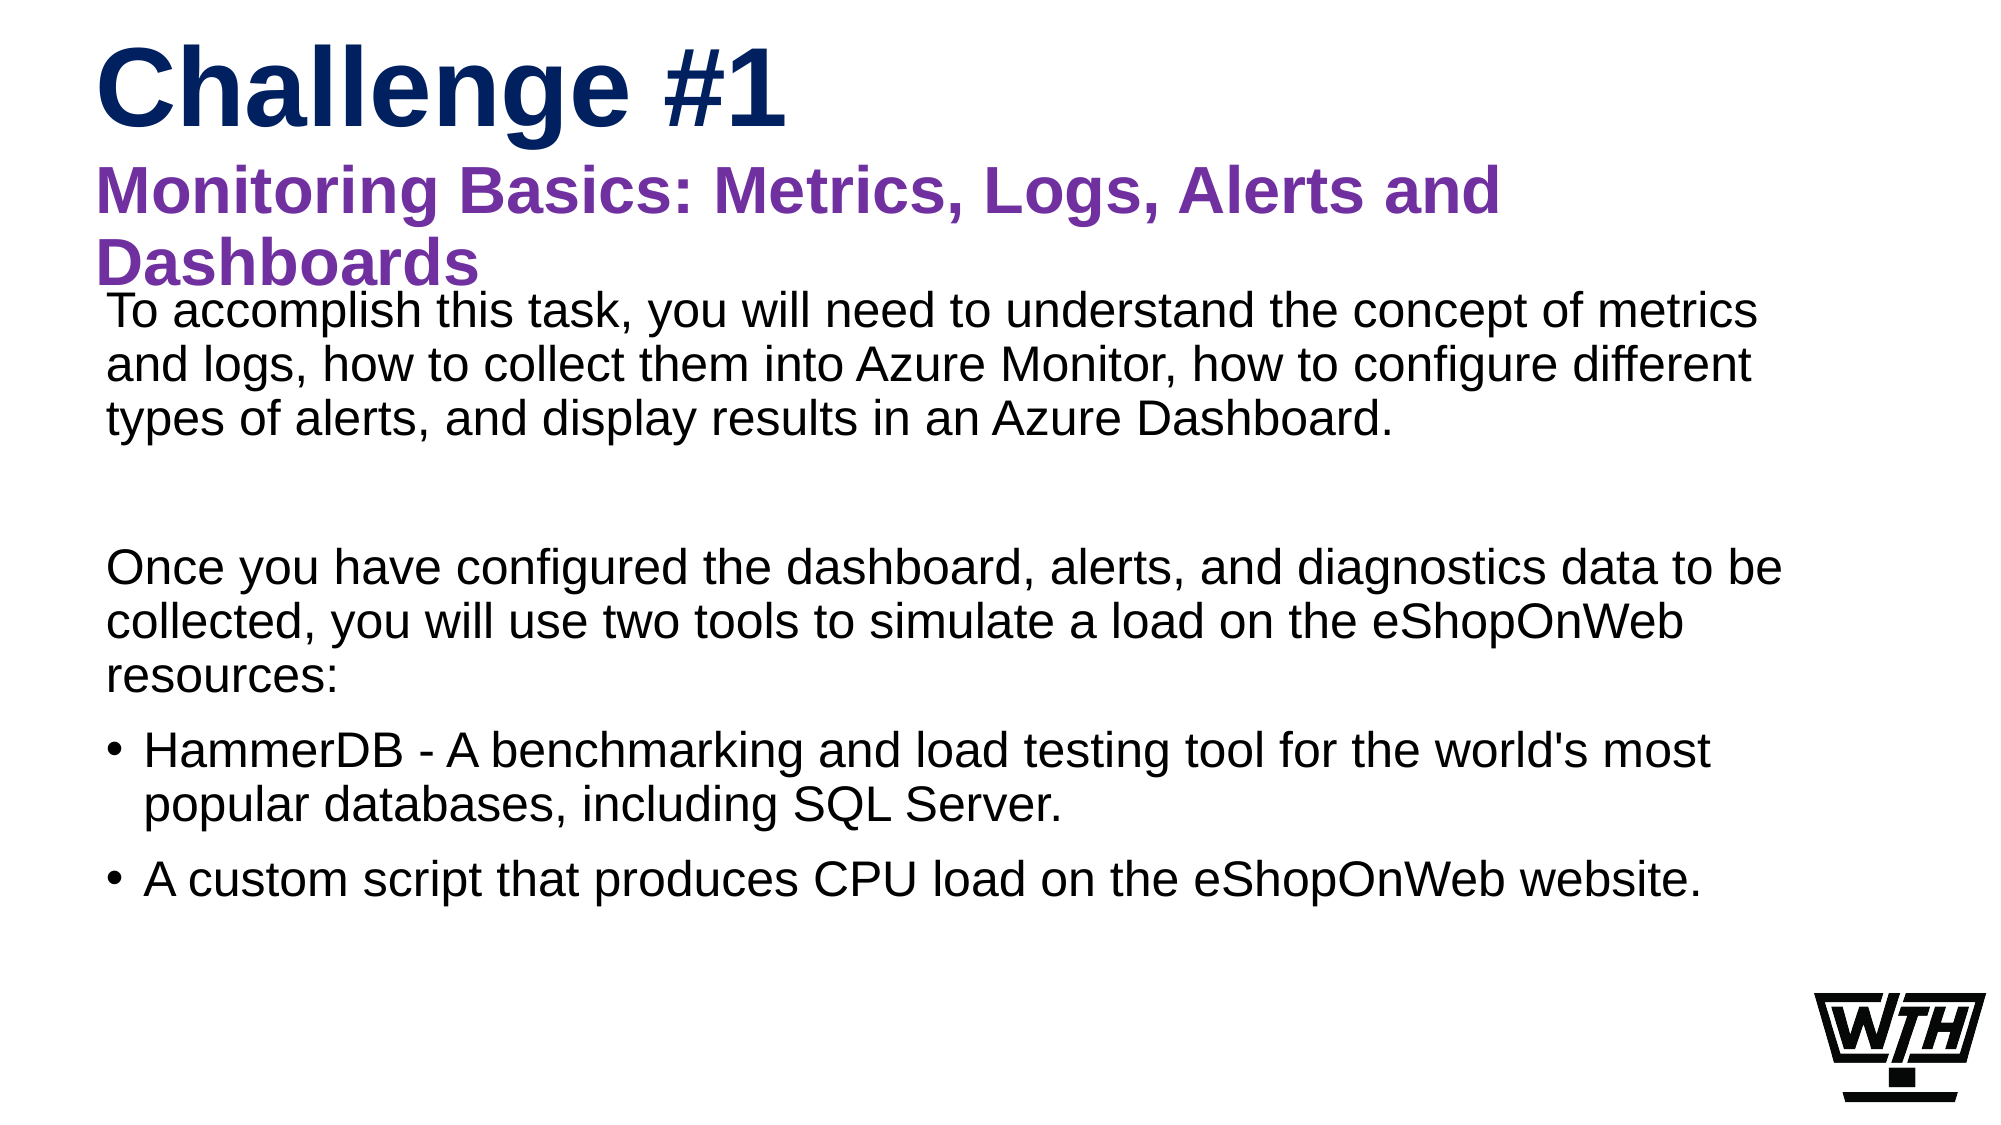

# Challenge #1
Monitoring Basics: Metrics, Logs, Alerts and Dashboards

To accomplish this task, you will need to understand the concept of metrics and logs, how to collect them into Azure Monitor, how to configure different types of alerts, and display results in an Azure Dashboard.

Once you have configured the dashboard, alerts, and diagnostics data to be collected, you will use two tools to simulate a load on the eShopOnWeb resources:
HammerDB - A benchmarking and load testing tool for the world's most popular databases, including SQL Server.
A custom script that produces CPU load on the eShopOnWeb website.